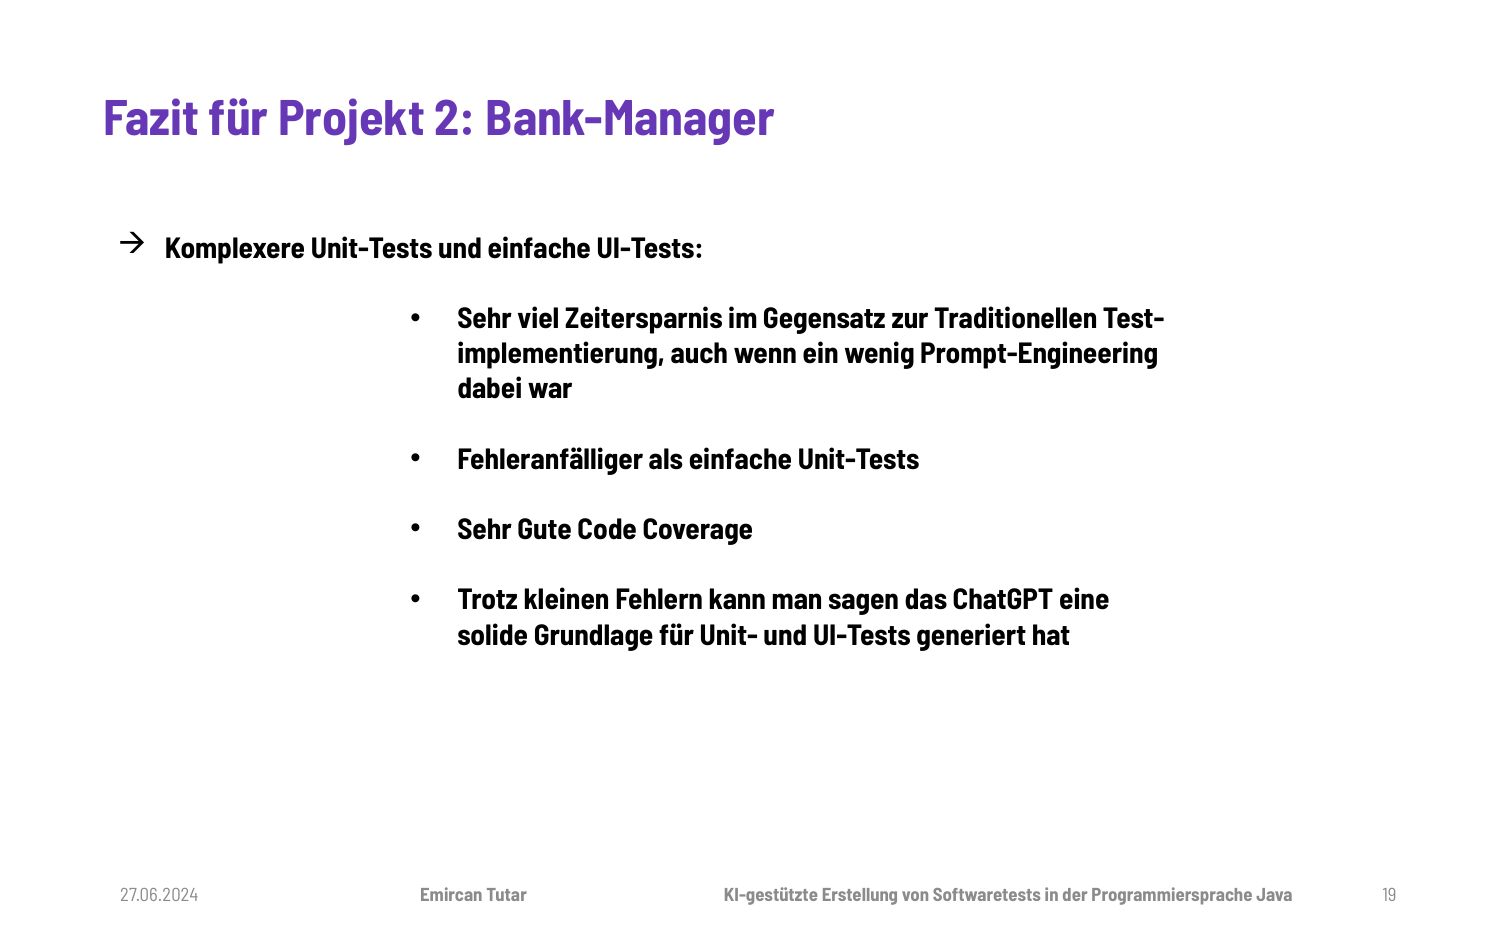

Fazit für Projekt 2: Bank-Manager
Komplexere Unit-Tests und einfache UI-Tests:

Sehr viel Zeitersparnis im Gegensatz zur Traditionellen Test-implementierung, auch wenn ein wenig Prompt-Engineering dabei war

Fehleranfälliger als einfache Unit-Tests

Sehr Gute Code Coverage

Trotz kleinen Fehlern kann man sagen das ChatGPT eine solide Grundlage für Unit- und UI-Tests generiert hat
27.06.2024		Emircan Tutar		 KI-gestützte Erstellung von Softwaretests in der Programmiersprache Java
19